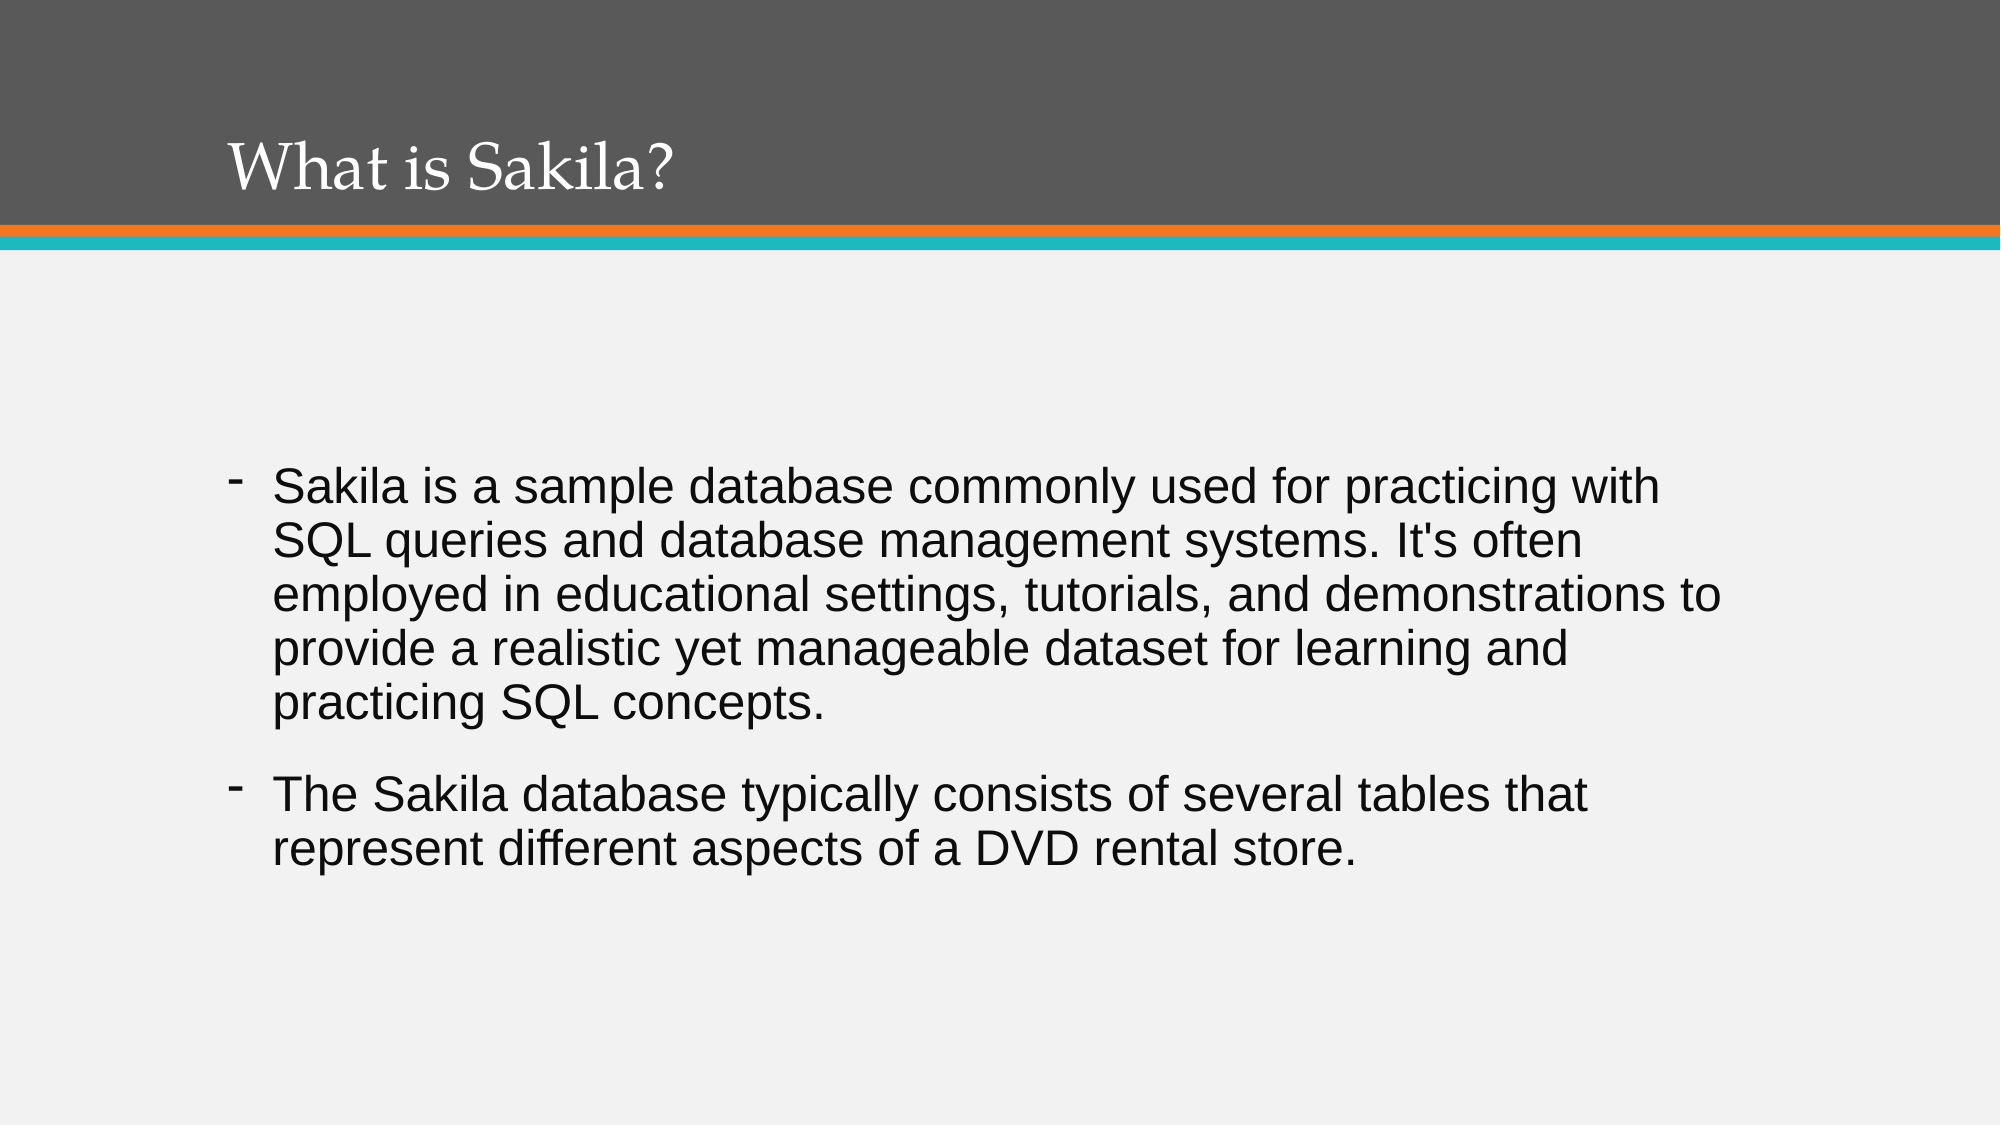

# What is Sakila?
Sakila is a sample database commonly used for practicing with SQL queries and database management systems. It's often employed in educational settings, tutorials, and demonstrations to provide a realistic yet manageable dataset for learning and practicing SQL concepts.
The Sakila database typically consists of several tables that represent different aspects of a DVD rental store.